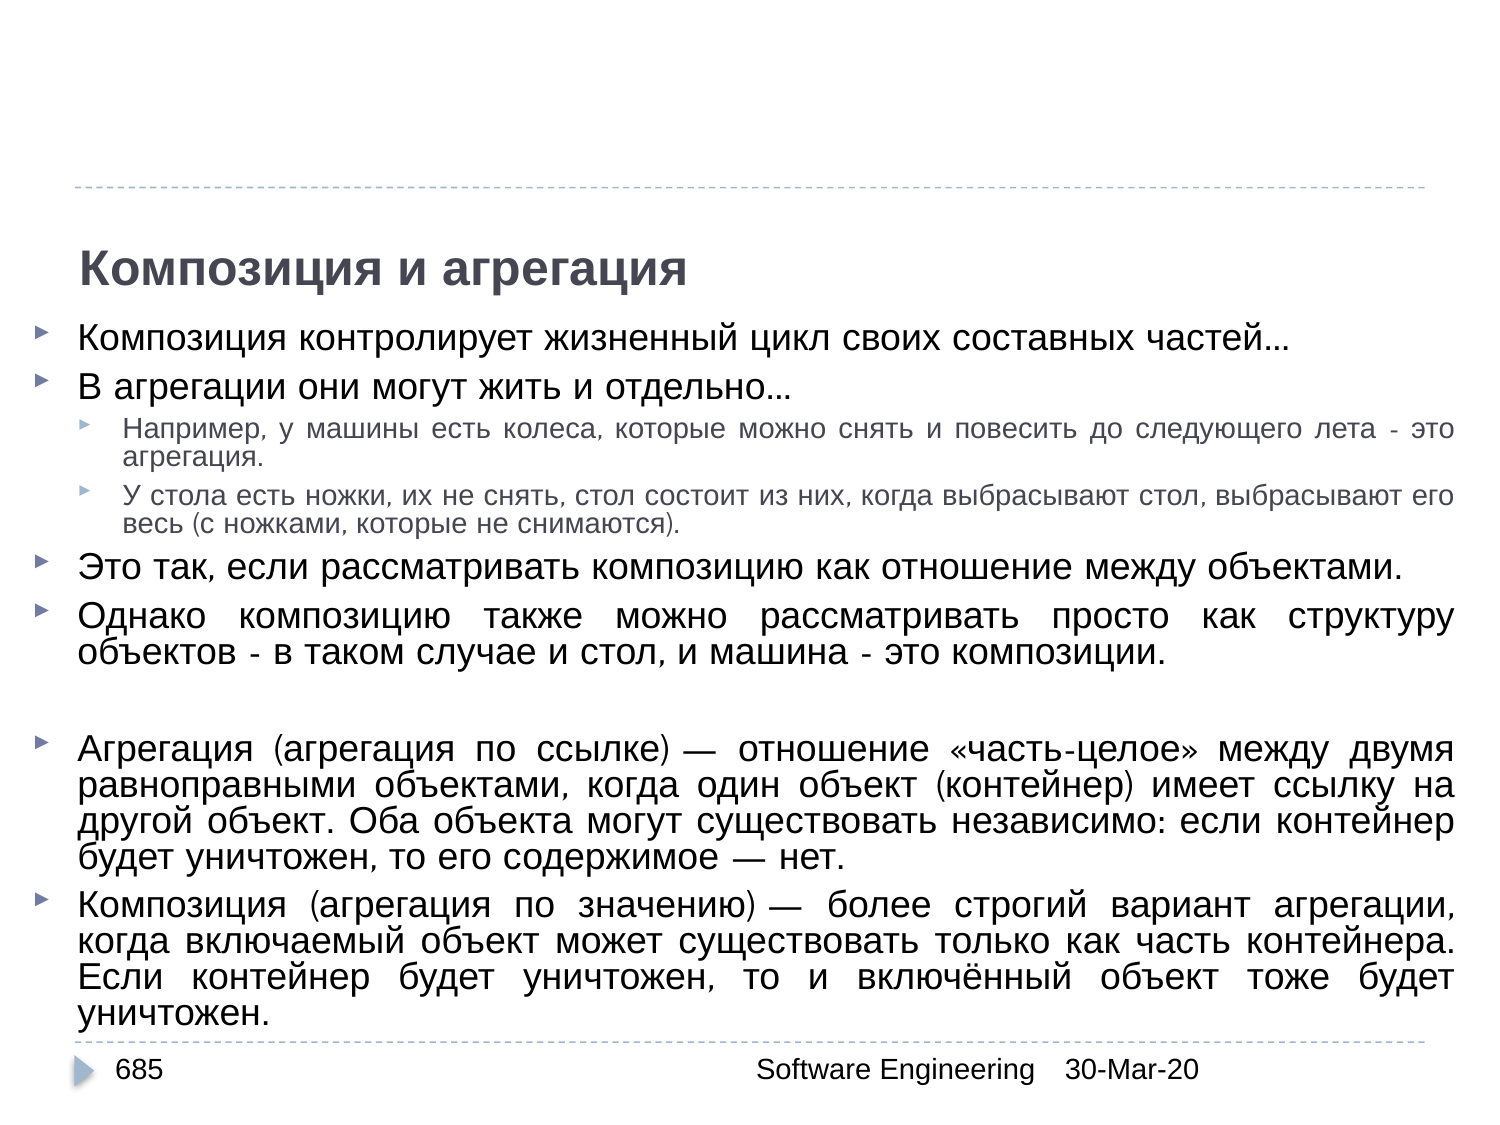

# Композиция и агрегация
Композиция контролирует жизненный цикл своих составных частей...
В агрегации они могут жить и отдельно...
Например, у машины есть колеса, которые можно снять и повесить до следующего лета - это агрегация.
У стола есть ножки, их не снять, стол состоит из них, когда выбрасывают стол, выбрасывают его весь (с ножками, которые не снимаются).
Это так, если рассматривать композицию как отношение между объектами.
Однако композицию также можно рассматривать просто как структуру объектов - в таком случае и стол, и машина - это композиции.

Агрегация (агрегация по ссылке) — отношение «часть-целое» между двумя равноправными объектами, когда один объект (контейнер) имеет ссылку на другой объект. Оба объекта могут существовать независимо: если контейнер будет уничтожен, то его содержимое — нет.
Композиция (агрегация по значению) — более строгий вариант агрегации, когда включаемый объект может существовать только как часть контейнера. Если контейнер будет уничтожен, то и включённый объект тоже будет уничтожен.
685
Software Engineering
30-Mar-20